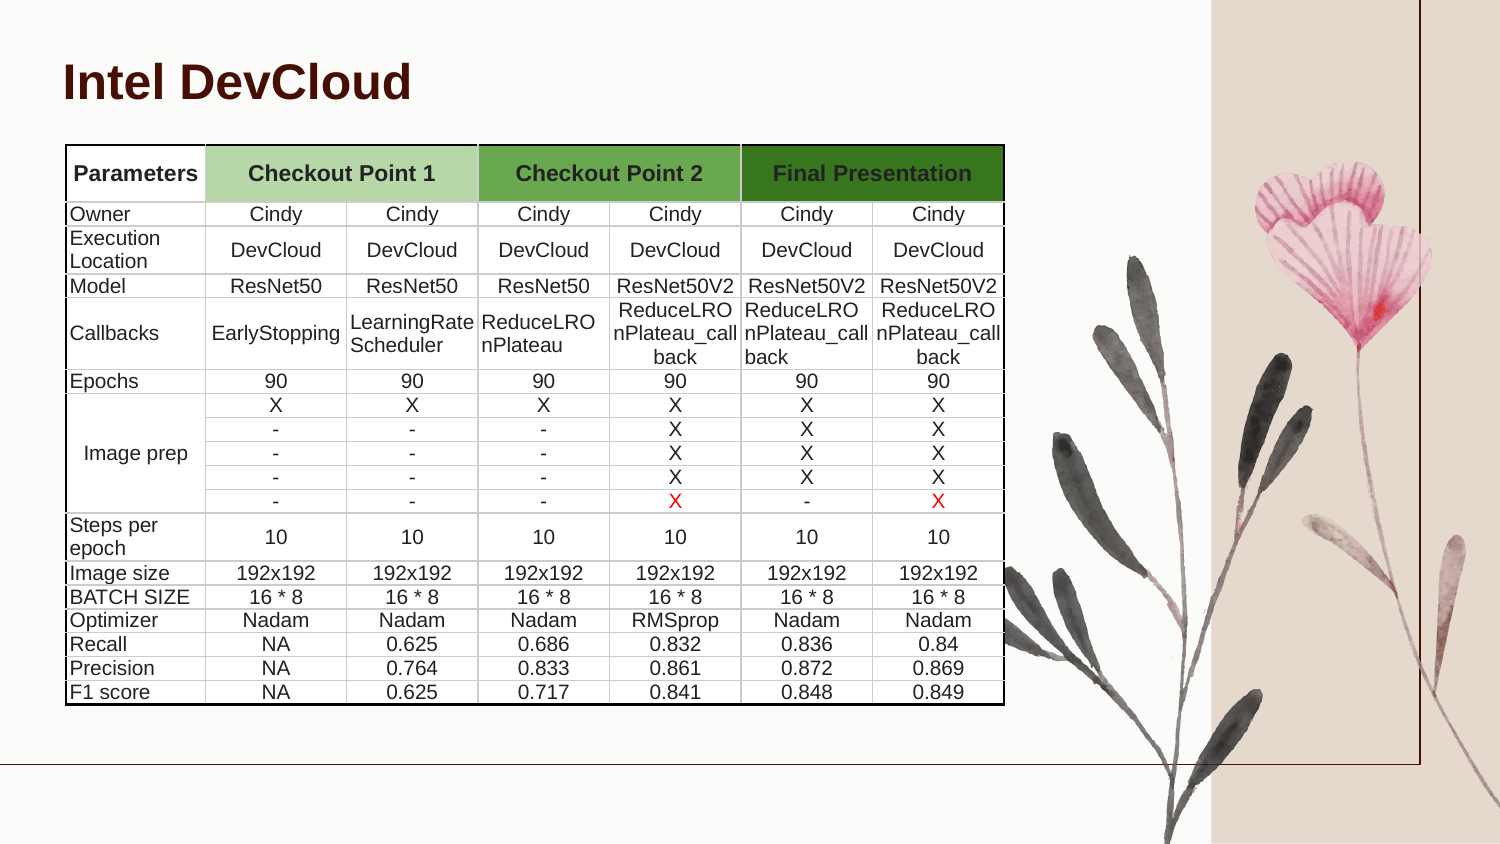

# Intel DevCloud
| Parameters | Checkout Point 1 |  | Checkout Point 2 |  | Final Presentation |  |
| --- | --- | --- | --- | --- | --- | --- |
| Owner | Cindy | Cindy | Cindy | Cindy | Cindy | Cindy |
| Execution Location | DevCloud | DevCloud | DevCloud | DevCloud | DevCloud | DevCloud |
| Model | ResNet50 | ResNet50 | ResNet50 | ResNet50V2 | ResNet50V2 | ResNet50V2 |
| Callbacks | EarlyStopping | LearningRateScheduler | ReduceLROnPlateau | ReduceLROnPlateau\_callback | ReduceLROnPlateau\_callback | ReduceLROnPlateau\_callback |
| Epochs | 90 | 90 | 90 | 90 | 90 | 90 |
| Image prep | X | X | X | X | X | X |
|  | - | - | - | X | X | X |
|  | - | - | - | X | X | X |
|  | - | - | - | X | X | X |
|  | - | - | - | X | - | X |
| Steps per epoch | 10 | 10 | 10 | 10 | 10 | 10 |
| Image size | 192x192 | 192x192 | 192x192 | 192x192 | 192x192 | 192x192 |
| BATCH SIZE | 16 \* 8 | 16 \* 8 | 16 \* 8 | 16 \* 8 | 16 \* 8 | 16 \* 8 |
| Optimizer | Nadam | Nadam | Nadam | RMSprop | Nadam | Nadam |
| Recall | NA | 0.625 | 0.686 | 0.832 | 0.836 | 0.84 |
| Precision | NA | 0.764 | 0.833 | 0.861 | 0.872 | 0.869 |
| F1 score | NA | 0.625 | 0.717 | 0.841 | 0.848 | 0.849 |